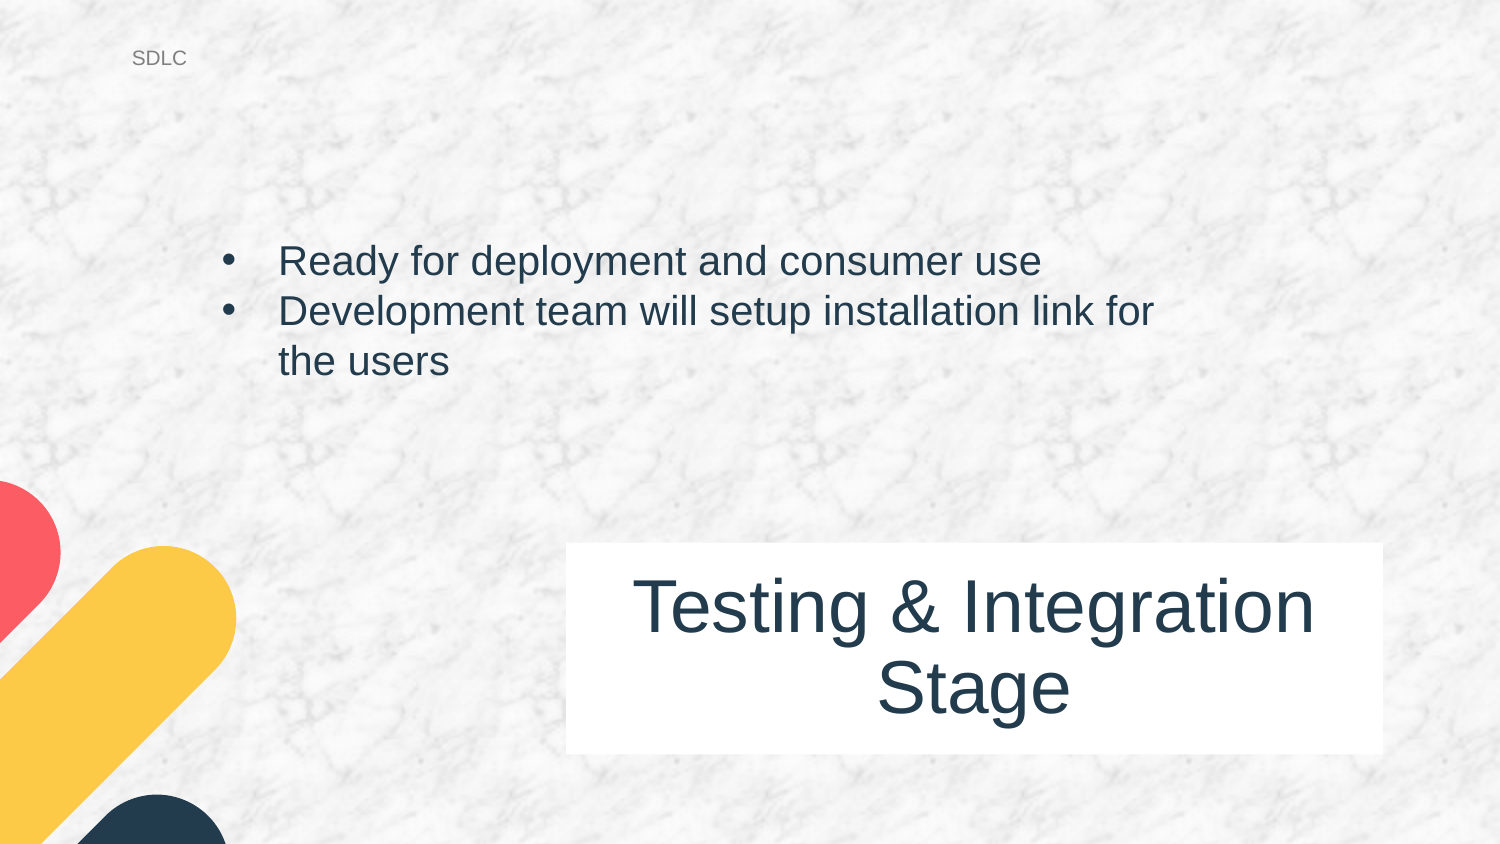

SDLC
Ready for deployment and consumer use
Development team will setup installation link for the users
# Testing & Integration Stage